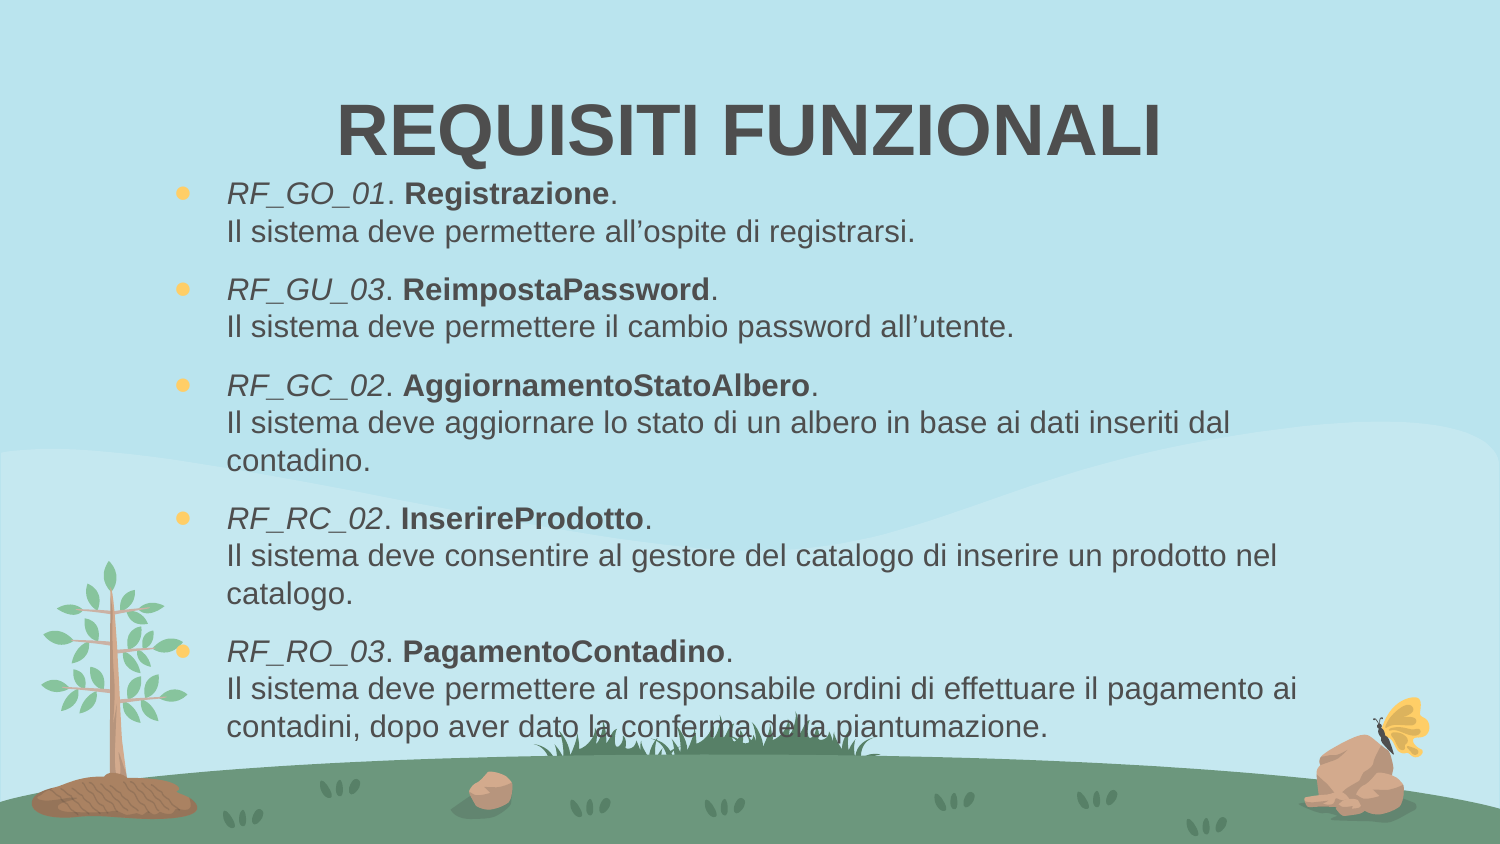

# REQUISITI FUNZIONALI
RF_GO_01. Registrazione.
Il sistema deve permettere all’ospite di registrarsi.
RF_GU_03. ReimpostaPassword.
Il sistema deve permettere il cambio password all’utente.
RF_GC_02. AggiornamentoStatoAlbero.
Il sistema deve aggiornare lo stato di un albero in base ai dati inseriti dal contadino.
RF_RC_02. InserireProdotto.
Il sistema deve consentire al gestore del catalogo di inserire un prodotto nel catalogo.
RF_RO_03. PagamentoContadino.
Il sistema deve permettere al responsabile ordini di effettuare il pagamento ai contadini, dopo aver dato la conferma della piantumazione.